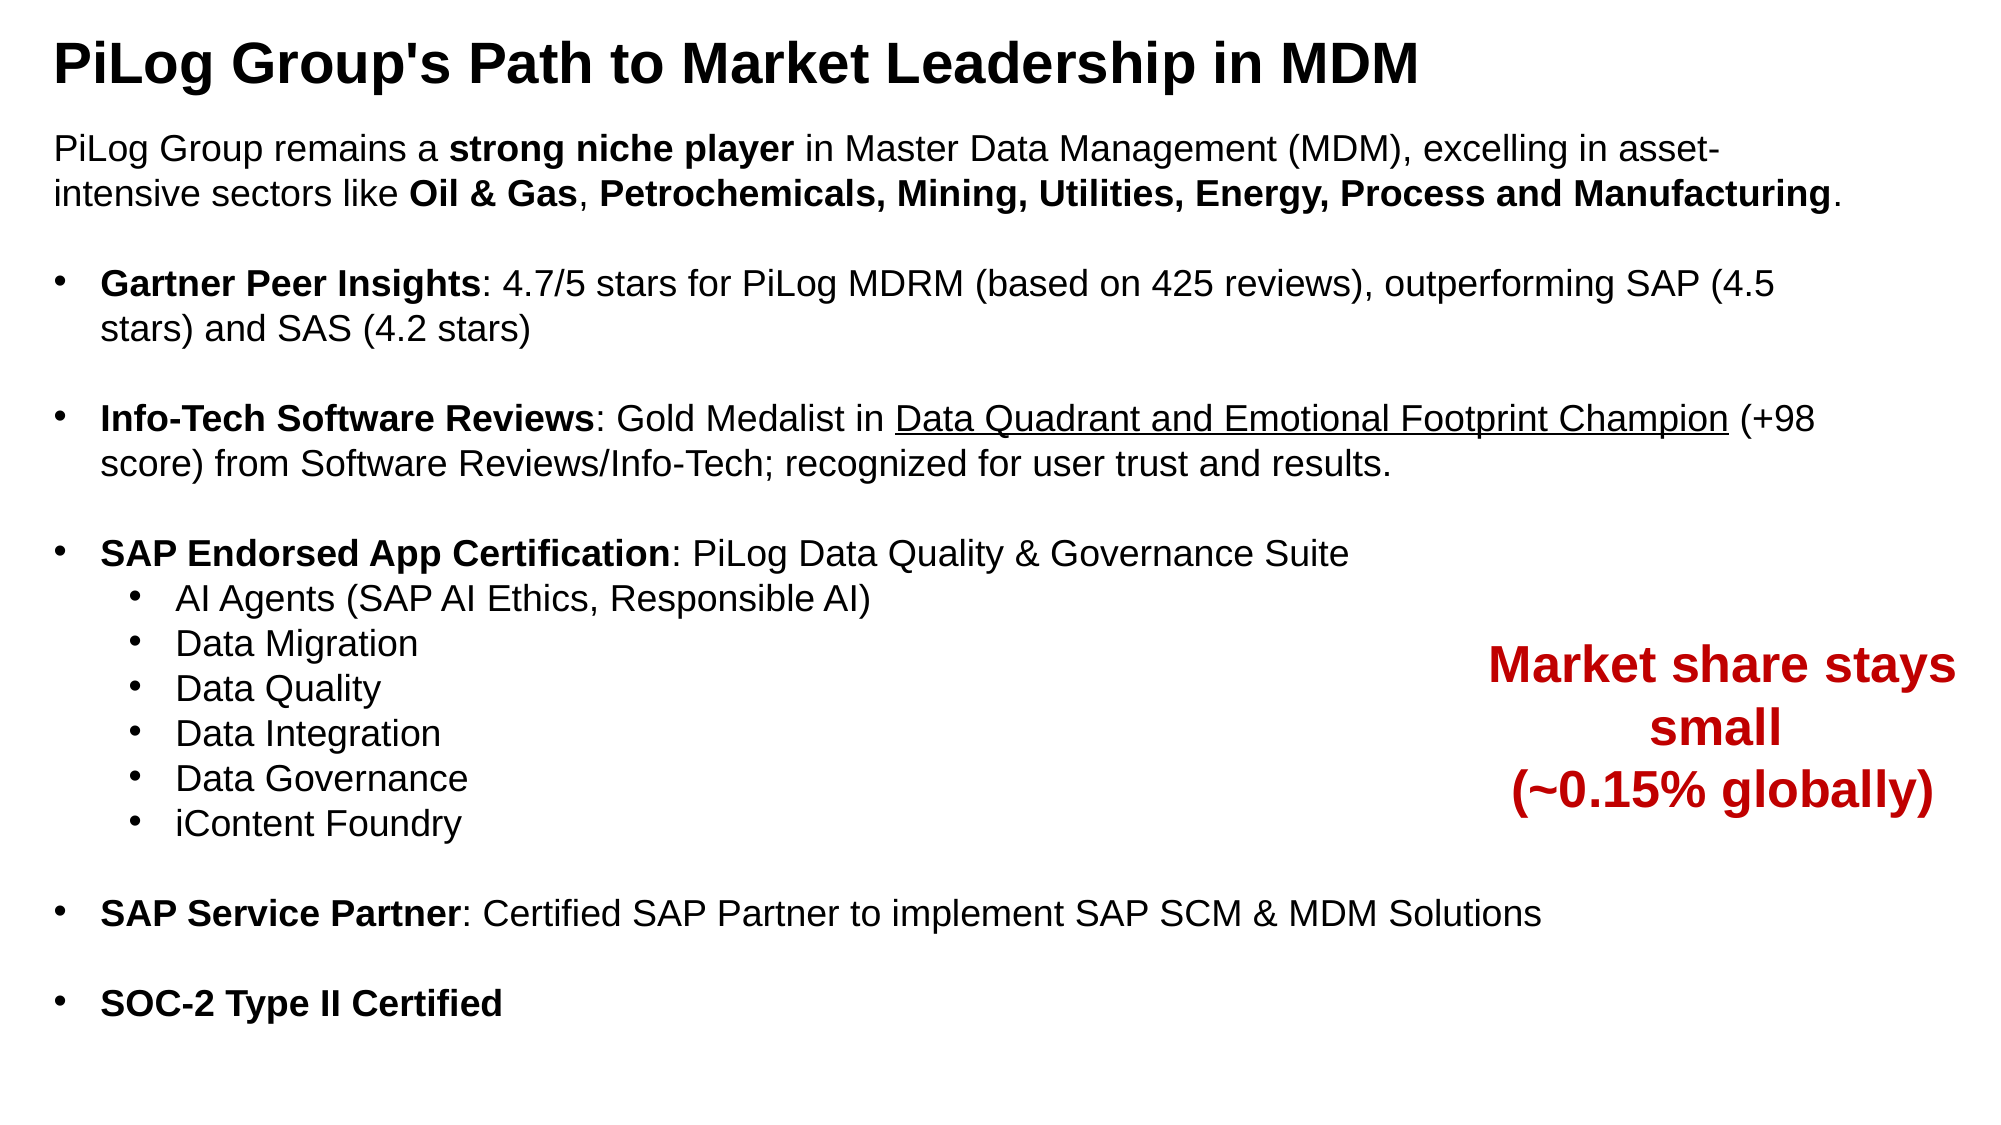

PiLog Group's Path to Market Leadership in MDM
PiLog Group remains a strong niche player in Master Data Management (MDM), excelling in asset-intensive sectors like Oil & Gas, Petrochemicals, Mining, Utilities, Energy, Process and Manufacturing.

Gartner Peer Insights: 4.7/5 stars for PiLog MDRM (based on 425 reviews), outperforming SAP (4.5 stars) and SAS (4.2 stars)

Info-Tech Software Reviews: Gold Medalist in Data Quadrant and Emotional Footprint Champion (+98 score) from Software Reviews/Info-Tech; recognized for user trust and results.

SAP Endorsed App Certification: PiLog Data Quality & Governance Suite
AI Agents (SAP AI Ethics, Responsible AI)
Data Migration
Data Quality
Data Integration
Data Governance
iContent Foundry

SAP Service Partner: Certified SAP Partner to implement SAP SCM & MDM Solutions

SOC-2 Type II Certified
Market share stays small
(~0.15% globally)